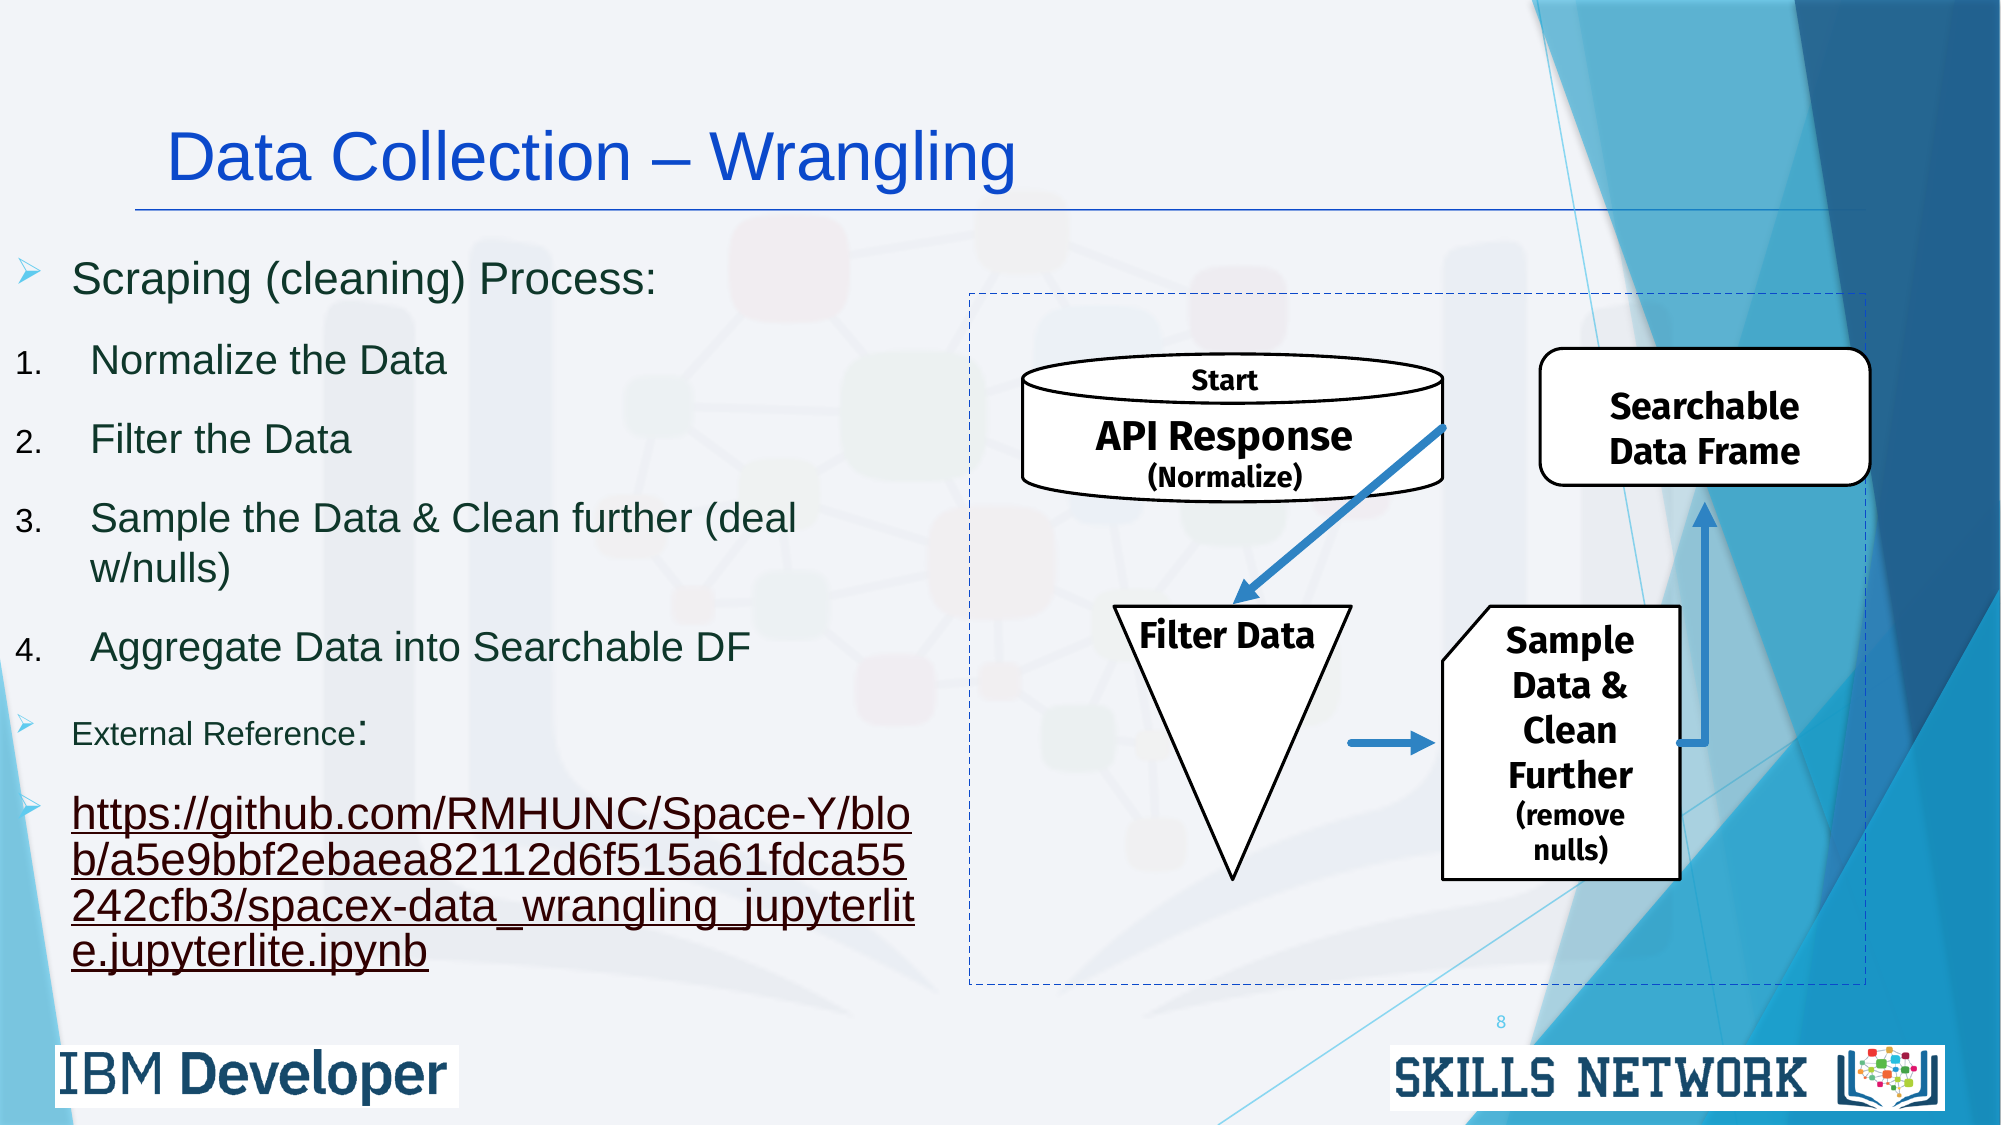

Data Collection – Wrangling
Scraping (cleaning) Process:
Normalize the Data
Filter the Data
Sample the Data & Clean further (deal w/nulls)
Aggregate Data into Searchable DF
External Reference:
https://github.com/RMHUNC/Space-Y/blob/a5e9bbf2ebaea82112d6f515a61fdca55242cfb3/spacex-data_wrangling_jupyterlite.jupyterlite.ipynb

Start
Searchable
Data Frame
API Response
(Normalize)
Filter Data

Sample
Data &
Clean Further
(remove nulls)
8